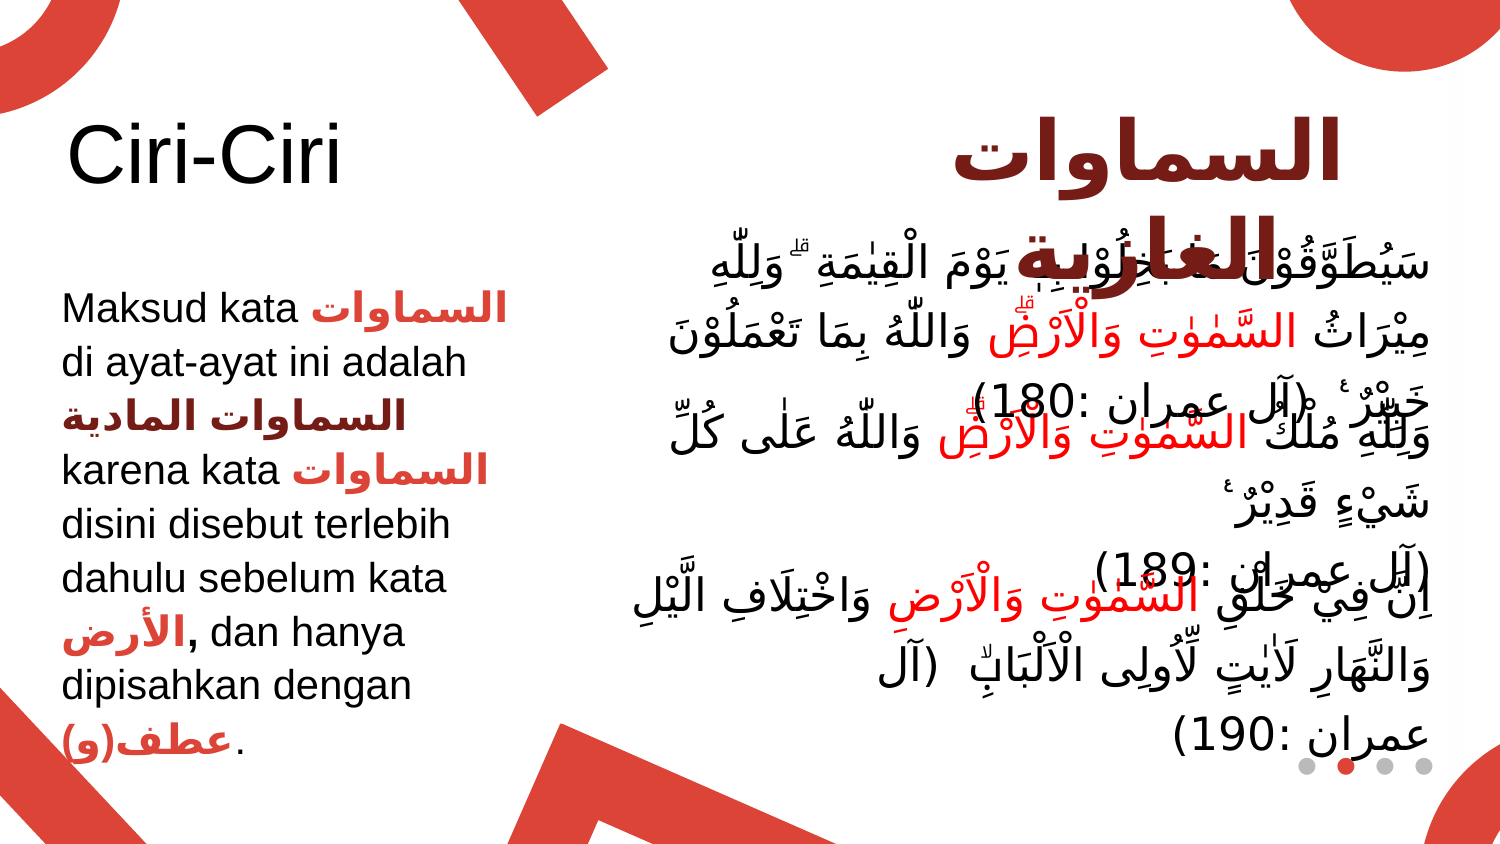

السماوات الغازية
Ciri-Ciri
01

اِنَّ فِيْ خَلْقِ السَّمٰوٰتِ وَالْاَرْضِ وَاخْتِلَافِ الَّيْلِ وَالنَّهَارِ وَالْفُلْكِ الَّتِيْ تَجْرِيْ فِى الْبَحْرِ بِمَا يَنْفَعُ النَّاسَ (البقرة :164)
اَفَغَيْرَ دِيْنِ اللّٰهِ يَبْغُوْنَ وَلَهٗ ٓ اَسْلَمَ مَنْ فِى السَّمٰوٰتِ وَالْاَرْضِ طَوْعًا وَّكَرْهًا وَّاِلَيْهِ يُرْجَعُوْنَ (آل عمران :83)
وَسَارِعُوْٓا اِلٰى مَغْفِرَةٍ مِّنْ رَّبِّكُمْ وَجَنَّةٍ عَرْضُهَا السَّمٰوٰتُ وَالْاَرْضُۙ اُعِدَّتْ لِلْمُتَّقِيْنَۙ (آل عمران :133)
سَيُطَوَّقُوْنَ مَا بَخِلُوْا بِهٖ يَوْمَ الْقِيٰمَةِ ۗ وَلِلّٰهِ مِيْرَاثُ السَّمٰوٰتِ وَالْاَرْضِۗ وَاللّٰهُ بِمَا تَعْمَلُوْنَ خَبِيْرٌ ࣖ  (آل عمران :180)
وَلِلّٰهِ مُلْكُ السَّمٰوٰتِ وَالْاَرْضِۗ وَاللّٰهُ عَلٰى كُلِّ شَيْءٍ قَدِيْرٌ ࣖ
(آل عمران :189)
اِنَّ فِيْ خَلْقِ السَّمٰوٰتِ وَالْاَرْضِ وَاخْتِلَافِ الَّيْلِ وَالنَّهَارِ لَاٰيٰتٍ لِّاُولِى الْاَلْبَابِۙ  (آل عمران :190)

Maksud kata السماوات di ayat-ayat ini adalah السماوات المادية karena kata السماوات disini disebut terlebih dahulu sebelum kata الأرض, dan hanya dipisahkan dengan  عطف(و).
الغازية
السماوات
الَّذِيْنَ يَذْكُرُوْنَ اللّٰهَ قِيَامًا وَّقُعُوْدًا وَّعَلٰى جُنُوْبِهِمْ وَيَتَفَكَّرُوْنَ فِيْ خَلْقِ السَّمٰوٰتِ وَالْاَرْضِۚ رَبَّنَا مَا خَلَقْتَ هٰذَا بَاطِلًاۚ سُبْحٰنَكَ فَقِنَا عَذَابَ النَّارِ
(آل عمران :189)
Langit Al-Ghaziyyah

 • • • •